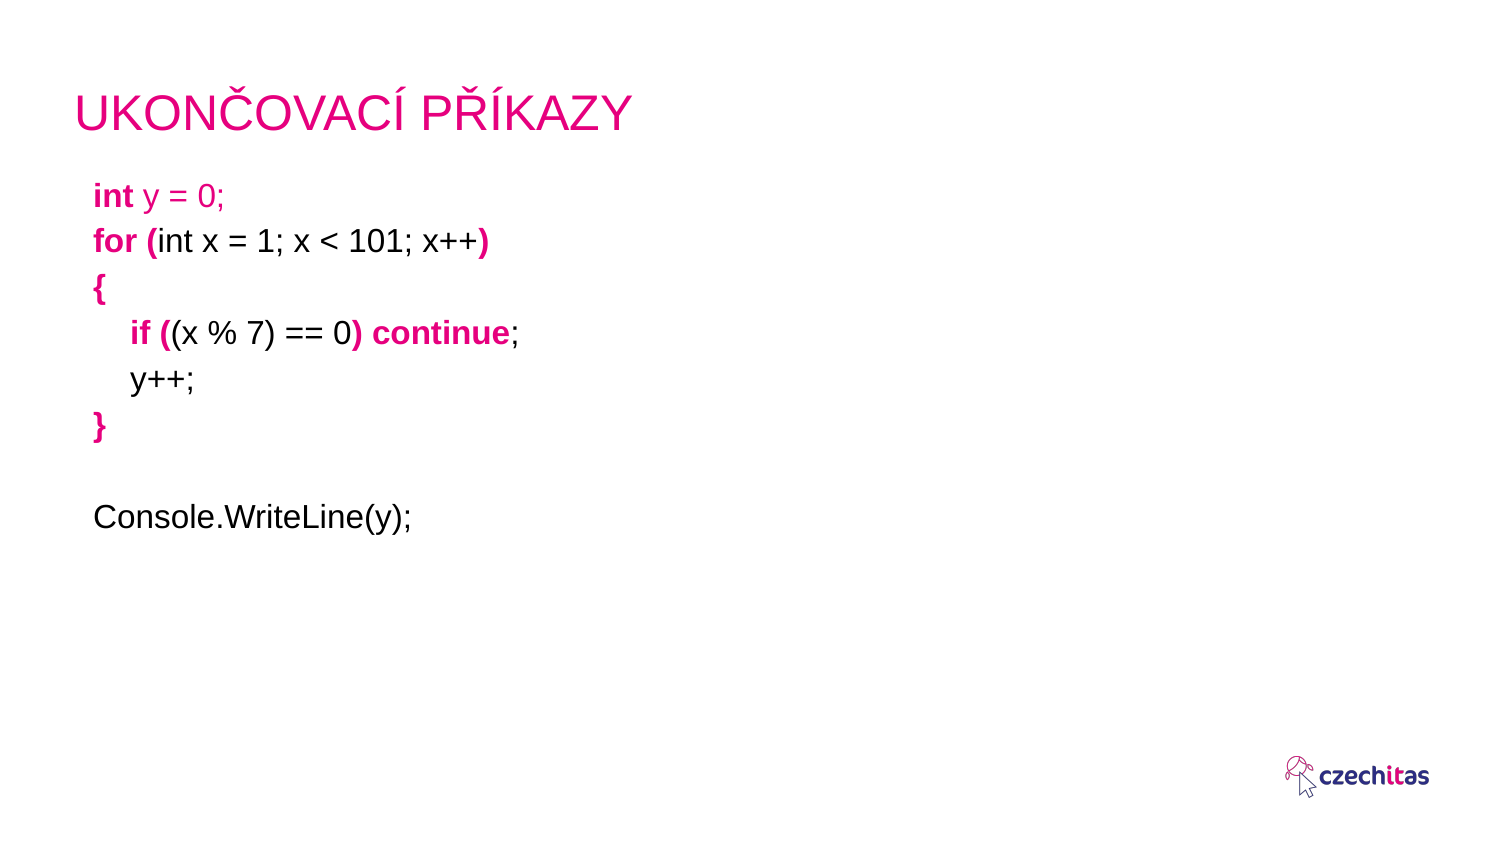

# UKONČOVACÍ PŘÍKAZY
int y = 0;
for (int x = 1; x < 101; x++)
{
    if ((x % 7) == 0) continue;
    y++;
}
Console.WriteLine(y);